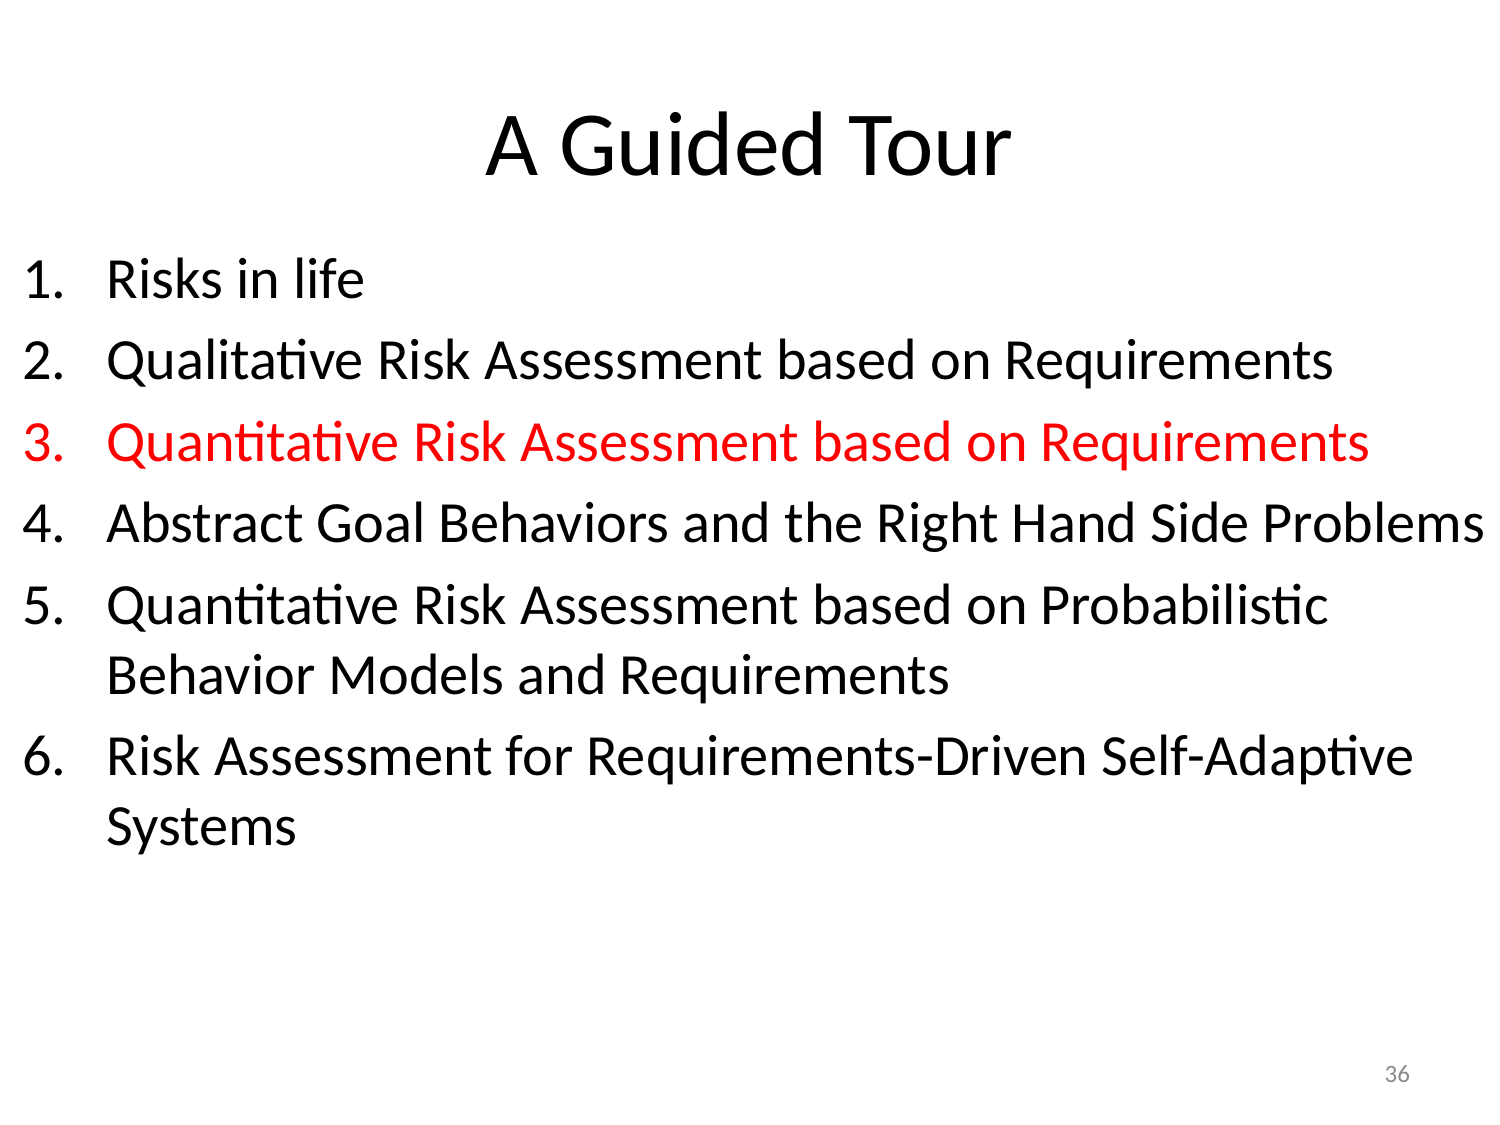

# A Guided Tour
Risks in life
Qualitative Risk Assessment based on Requirements
Quantitative Risk Assessment based on Requirements
Abstract Goal Behaviors and the Right Hand Side Problems
Quantitative Risk Assessment based on Probabilistic Behavior Models and Requirements
Risk Assessment for Requirements-Driven Self-Adaptive Systems
36